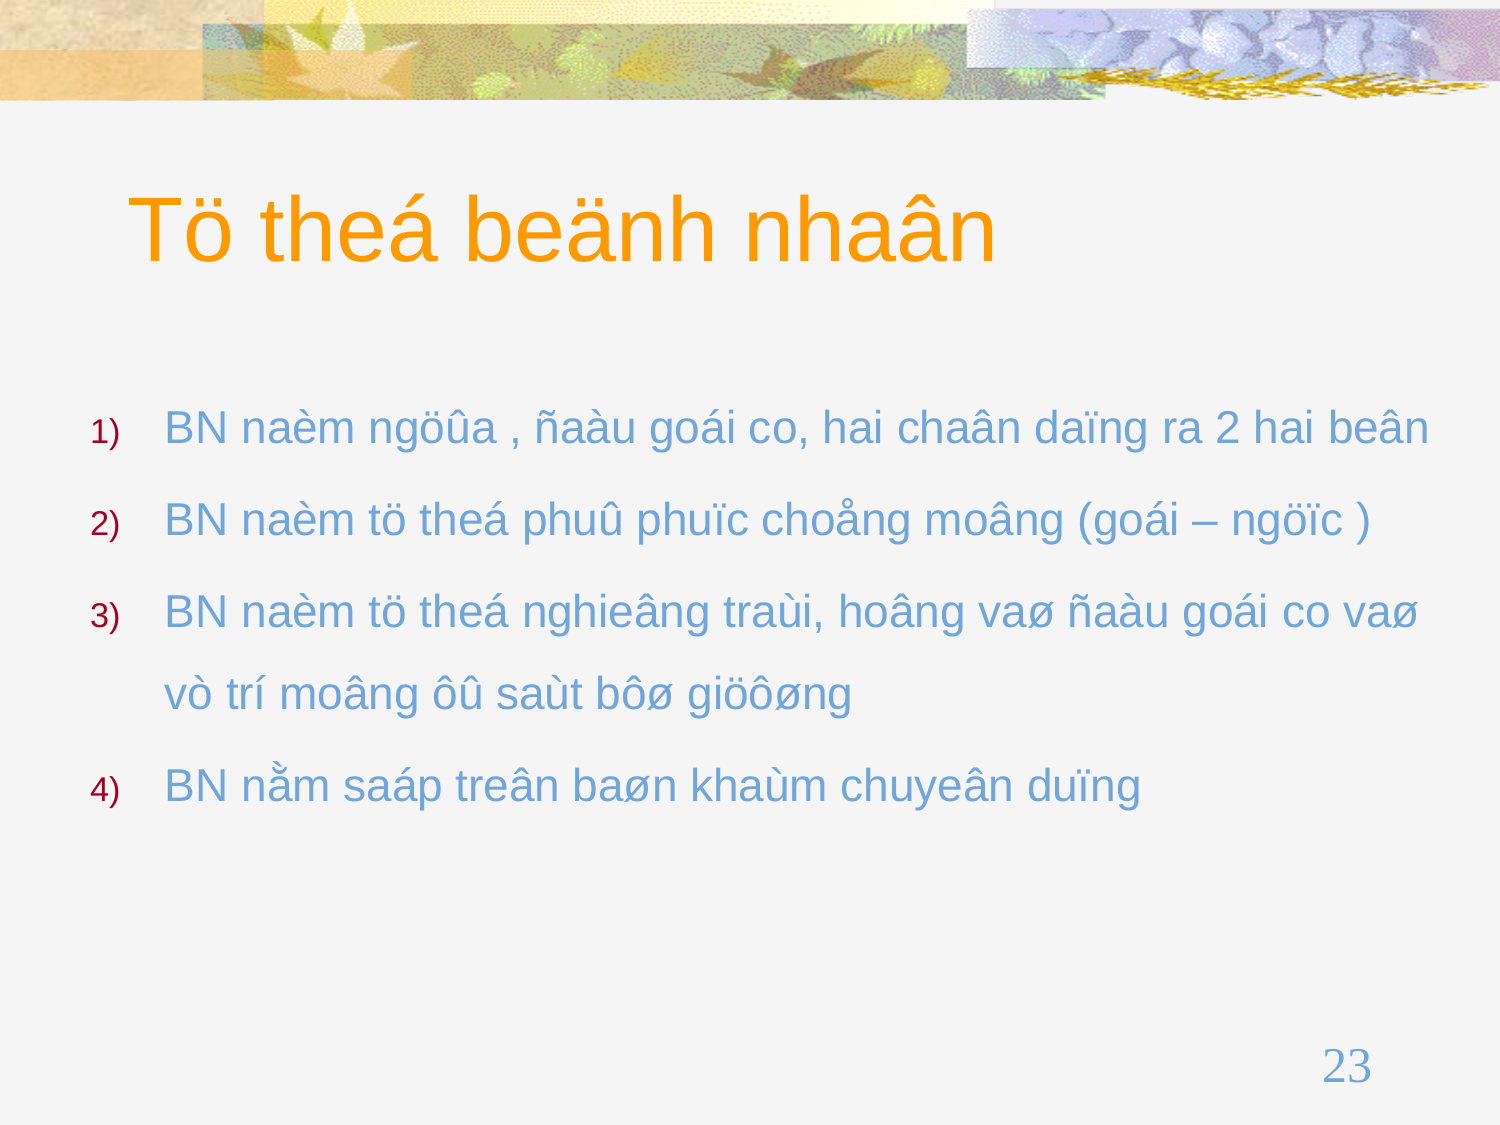

# Tö theá beänh nhaân
BN naèm ngöûa , ñaàu goái co, hai chaân daïng ra 2 hai beân
BN naèm tö theá phuû phuïc choång moâng (goái – ngöïc )
BN naèm tö theá nghieâng traùi, hoâng vaø ñaàu goái co vaø vò trí moâng ôû saùt bôø giöôøng
BN nằm saáp treân baøn khaùm chuyeân duïng
23